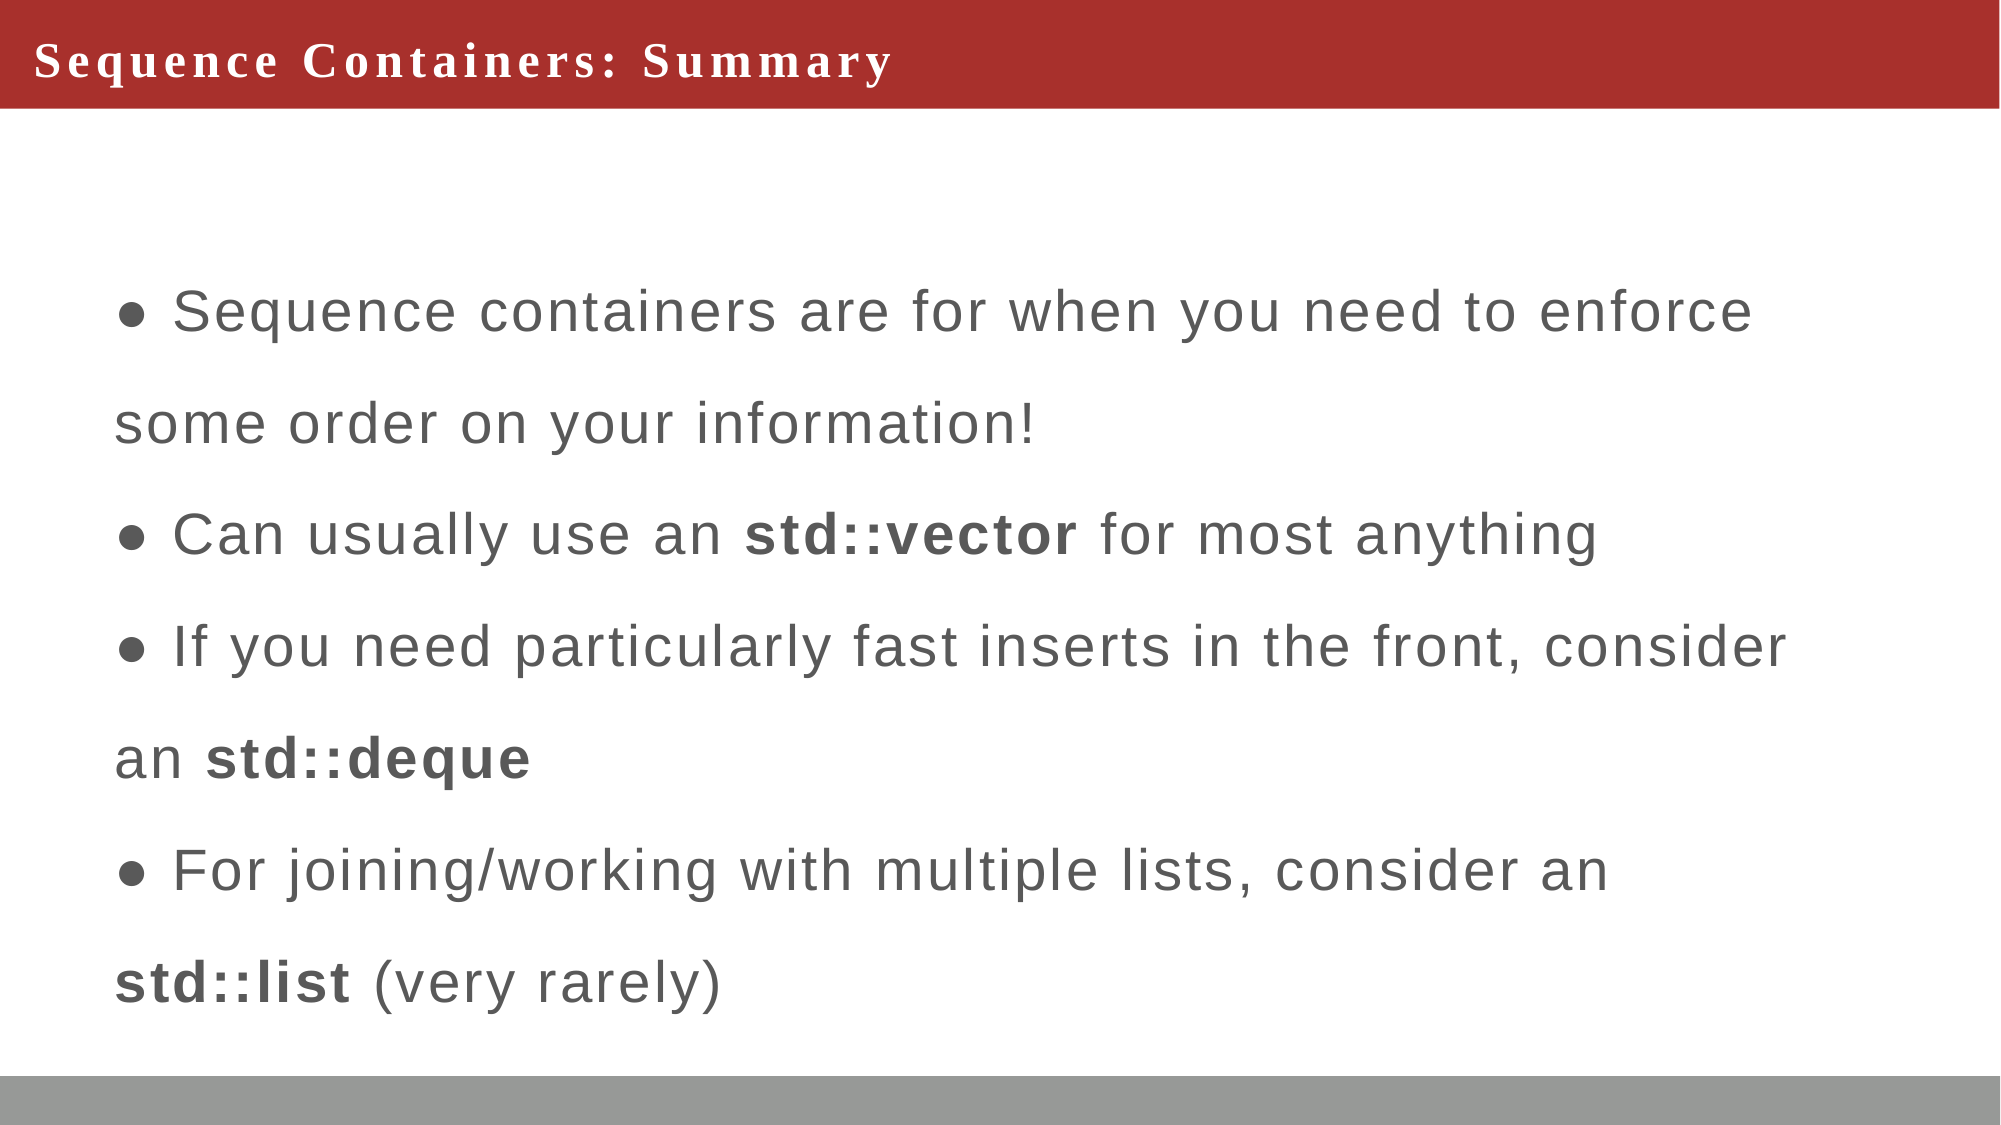

# Sequence Containers: Summary
● Sequence containers are for when you need to enforce
some order on your information!
● Can usually use an std::vector for most anything
● If you need particularly fast inserts in the front, consider
an std::deque
● For joining/working with multiple lists, consider an
std::list (very rarely)
22